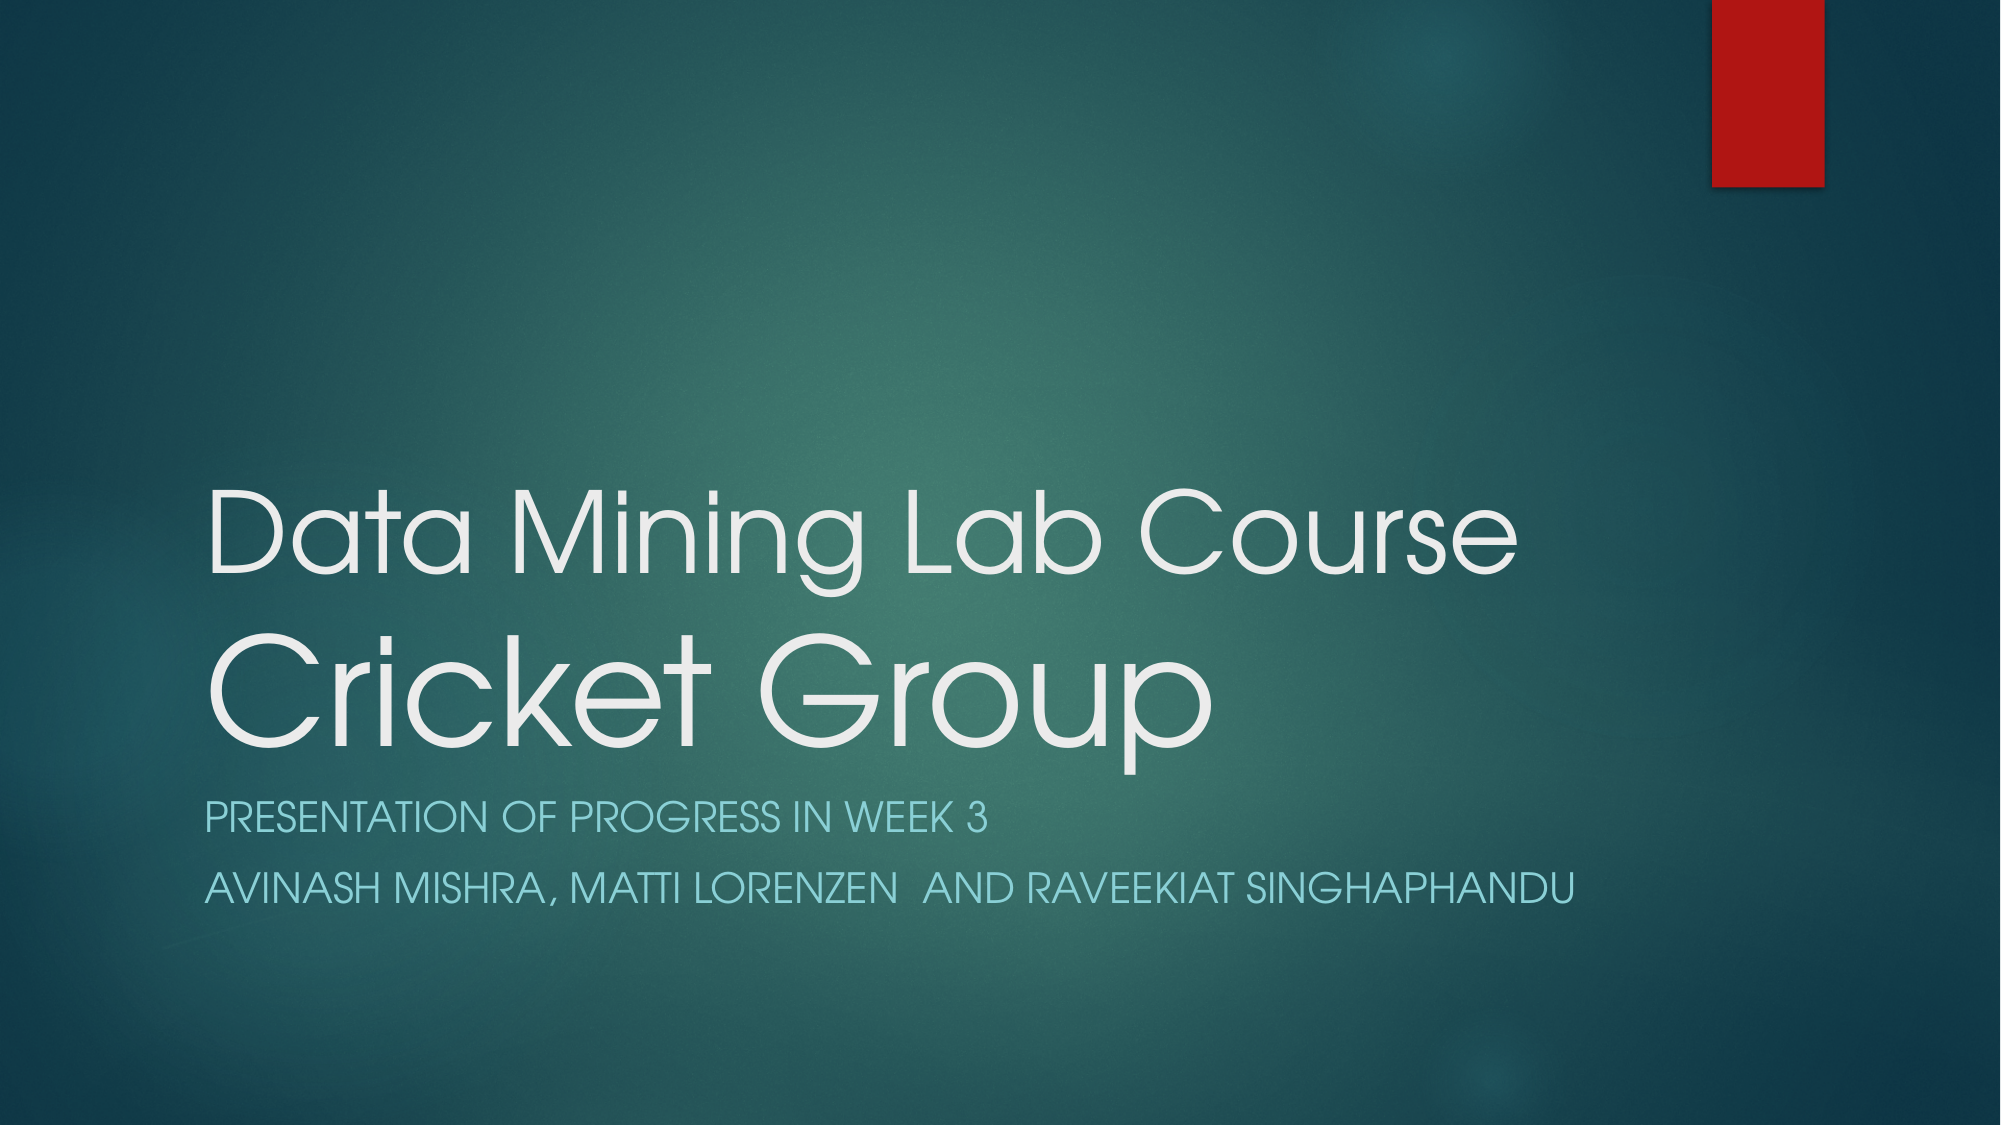

# Data Mining Lab Course Cricket Group
Presentation of progress in week 3
Avinash Mishra, Matti Lorenzen  AND Raveekiat Singhaphandu